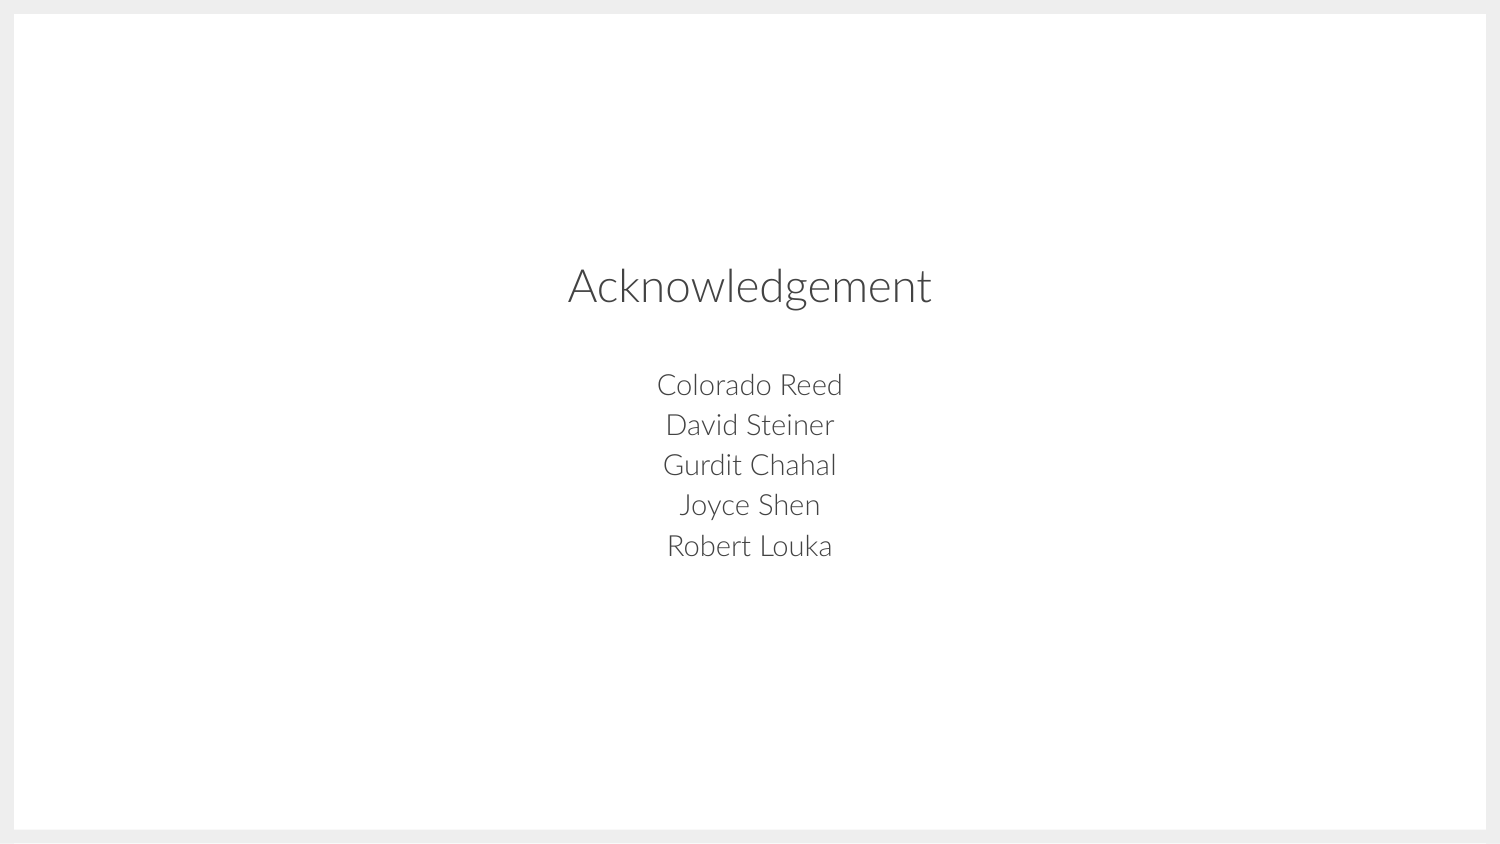

Acknowledgement

Colorado Reed
David Steiner
Gurdit Chahal
Joyce Shen
Robert Louka